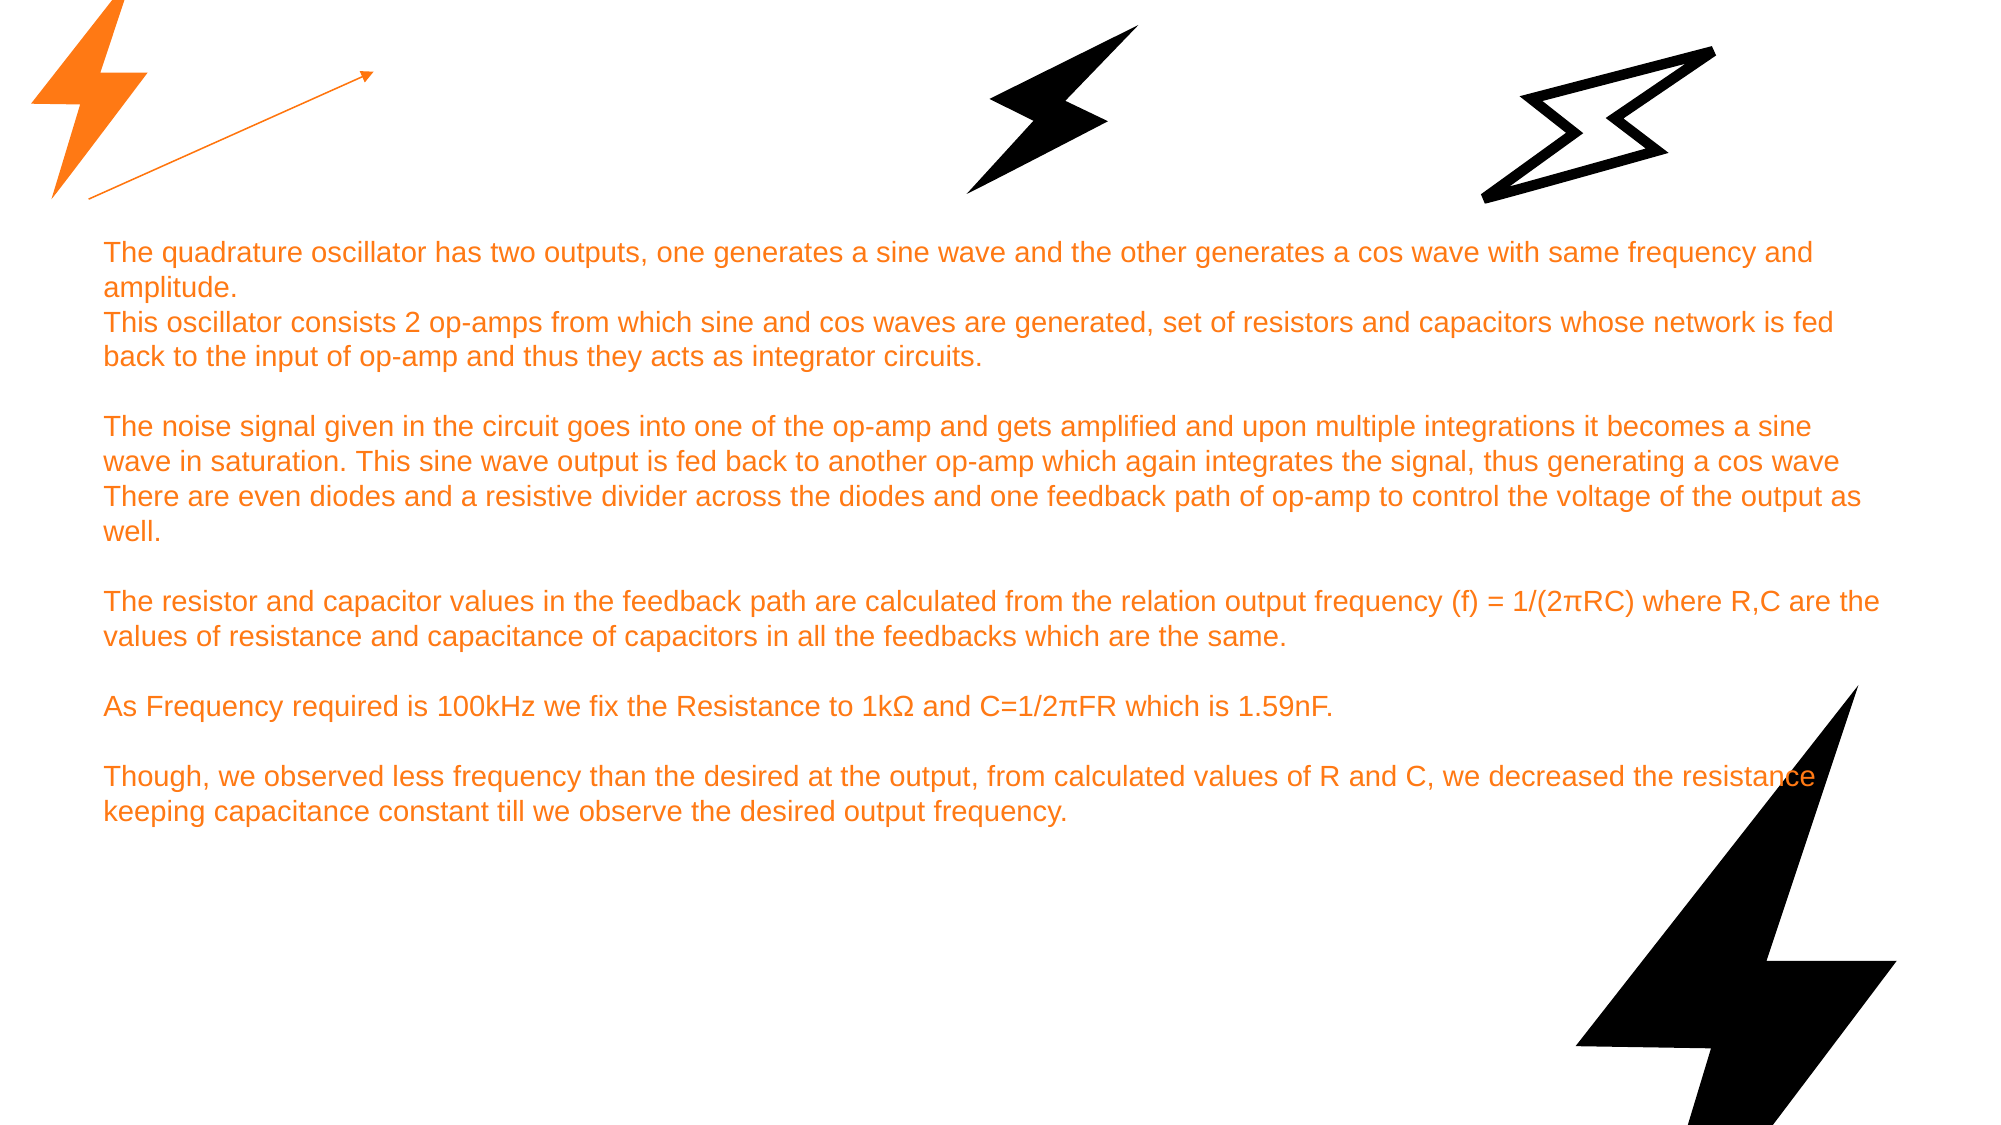

The quadrature oscillator has two outputs, one generates a sine wave and the other generates a cos wave with same frequency and amplitude.
This oscillator consists 2 op-amps from which sine and cos waves are generated, set of resistors and capacitors whose network is fed back to the input of op-amp and thus they acts as integrator circuits.

The noise signal given in the circuit goes into one of the op-amp and gets amplified and upon multiple integrations it becomes a sine wave in saturation. This sine wave output is fed back to another op-amp which again integrates the signal, thus generating a cos wave
There are even diodes and a resistive divider across the diodes and one feedback path of op-amp to control the voltage of the output as well.

The resistor and capacitor values in the feedback path are calculated from the relation output frequency (f) = 1/(2πRC) where R,C are the values of resistance and capacitance of capacitors in all the feedbacks which are the same.

As Frequency required is 100kHz we fix the Resistance to 1kΩ and C=1/2πFR which is 1.59nF.

Though, we observed less frequency than the desired at the output, from calculated values of R and C, we decreased the resistance keeping capacitance constant till we observe the desired output frequency.